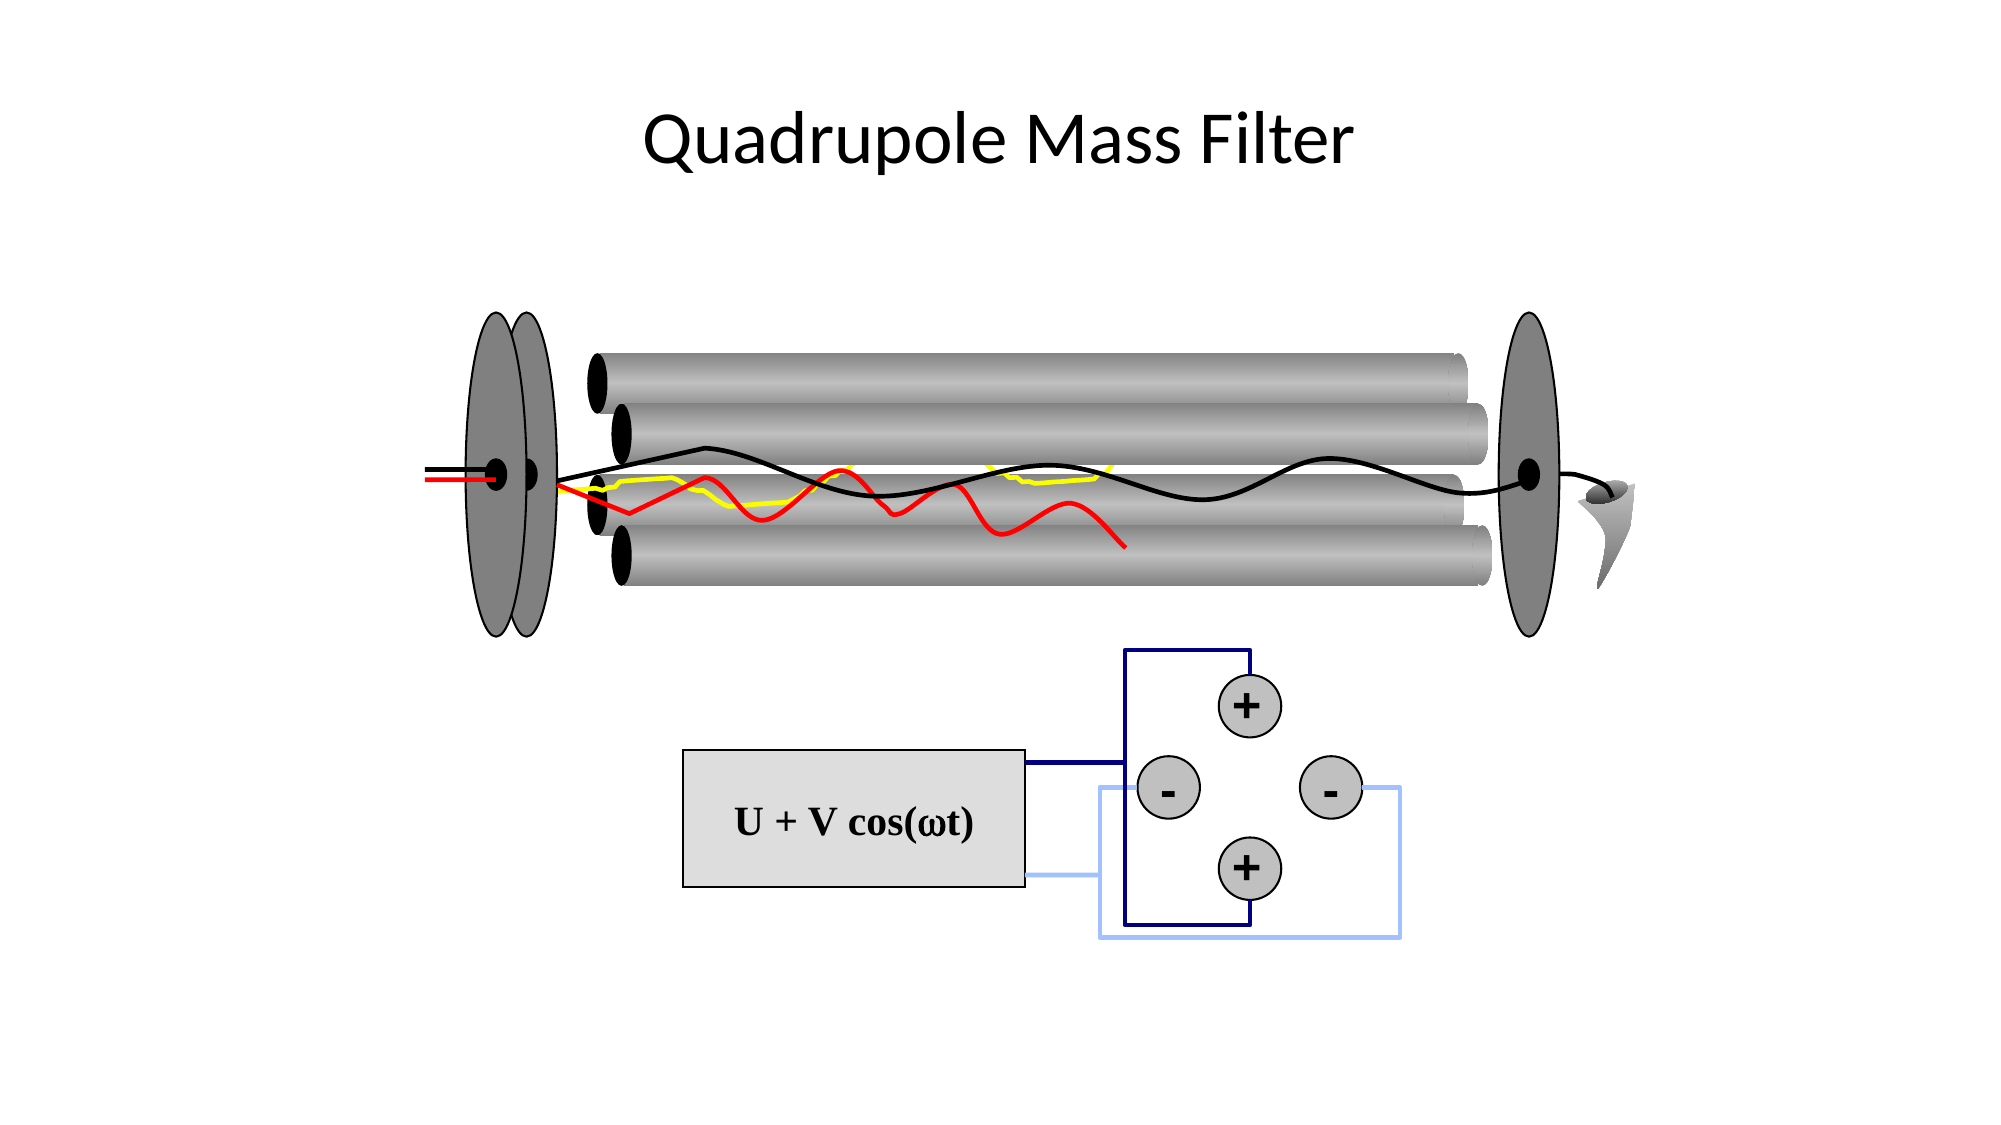

# Quadrupole Mass Filter

U + V cos(ωt)
-
-
+
+